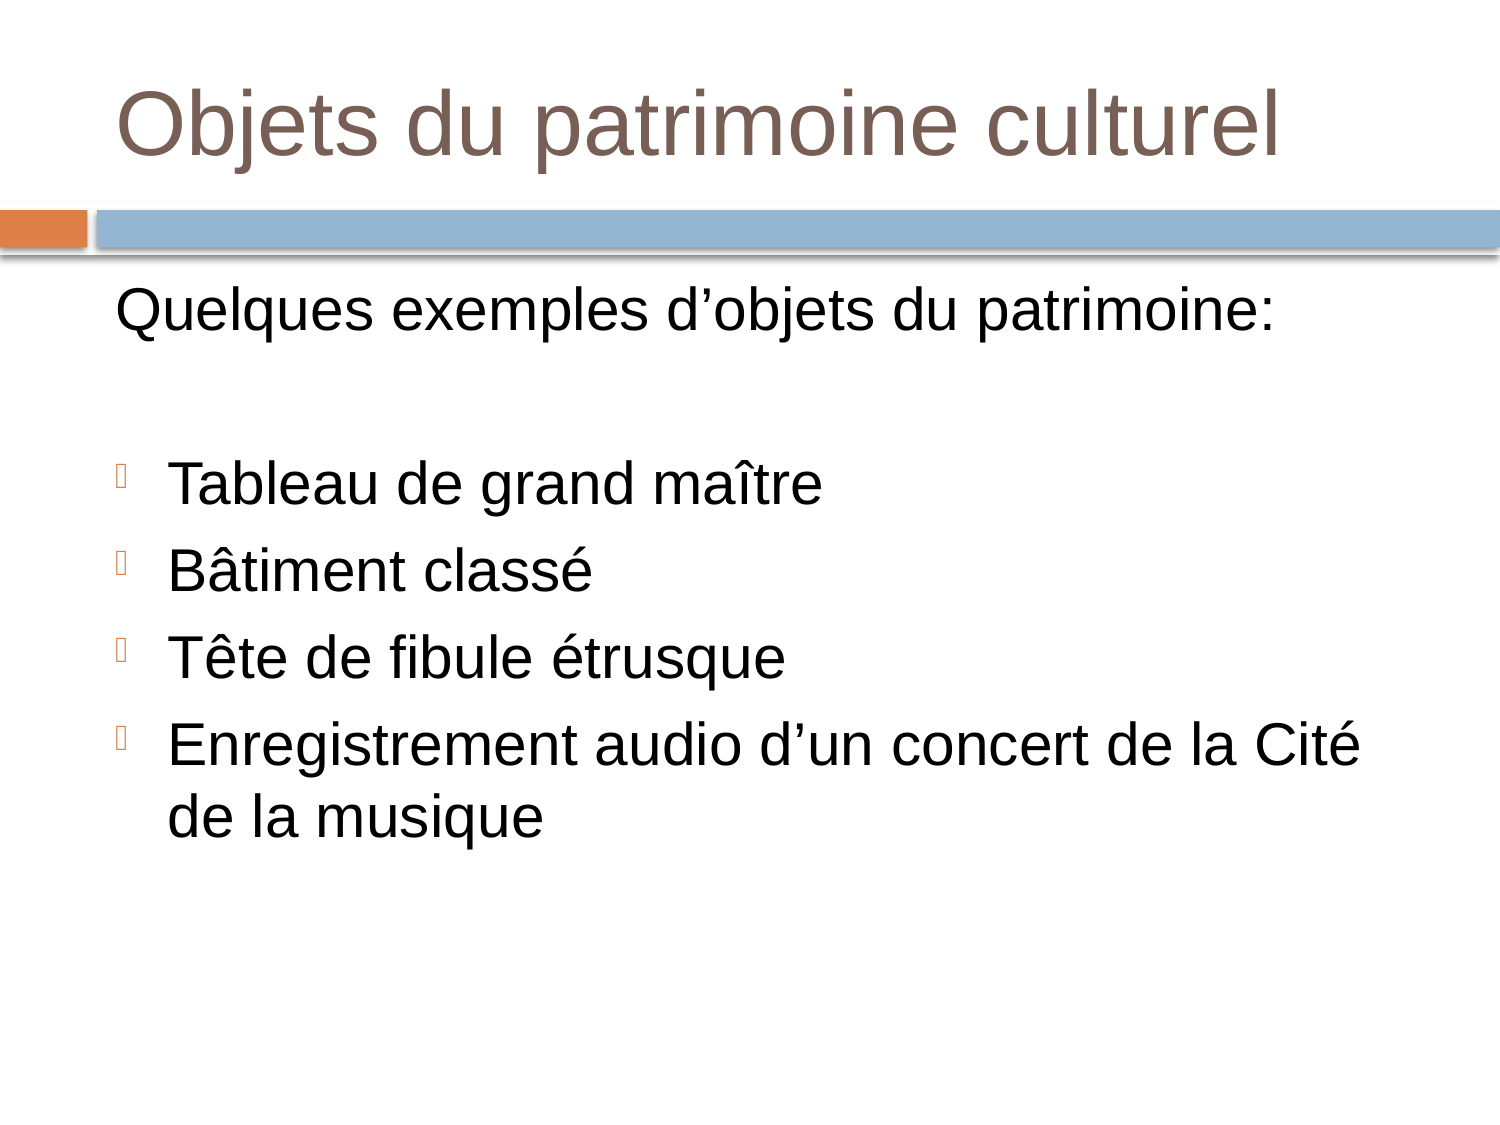

# Objets du patrimoine culturel
Quelques exemples d’objets du patrimoine:

Tableau de grand maître
Bâtiment classé
Tête de fibule étrusque
Enregistrement audio d’un concert de la Cité de la musique